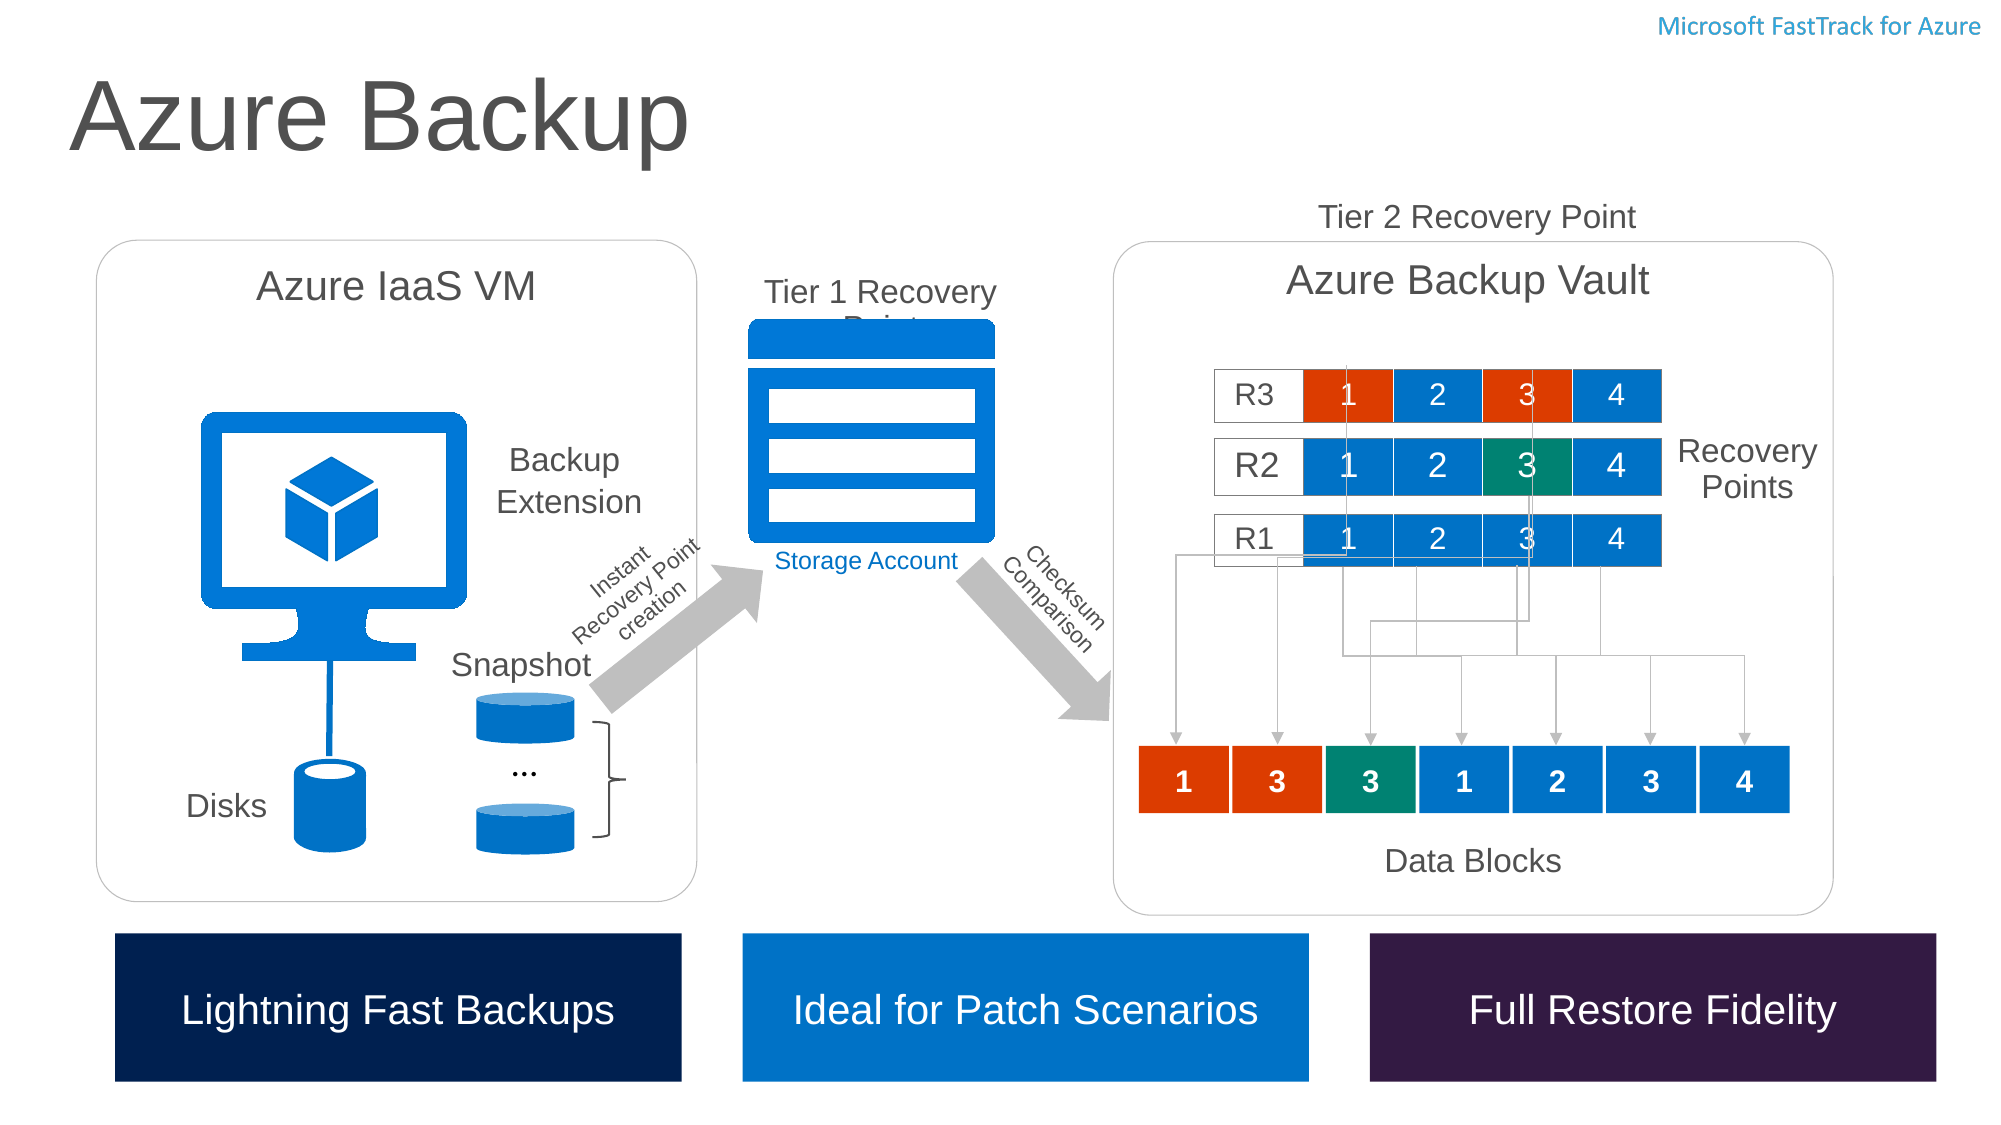

# Azure Backup
Tier 2 Recovery Point

Azure Backup Vault
Recovery Points
1
3
3
1
2
3
4
Data Blocks
Checksum Comparison

Azure IaaS VM
Tier 1 Recovery Point

Storage Account
| R3 | 1 | 2 | 3 | 4 |
| --- | --- | --- | --- | --- |
Storage Account

Backup
Extension
| R2 | 1 | 2 | 3 | 4 |
| --- | --- | --- | --- | --- |
| R1 | 1 | 2 | 3 | 4 |
| --- | --- | --- | --- | --- |
Instant Recovery Point creation

Snapshot

…

Disks

Lightning Fast Backups
Ideal for Patch Scenarios
Full Restore Fidelity